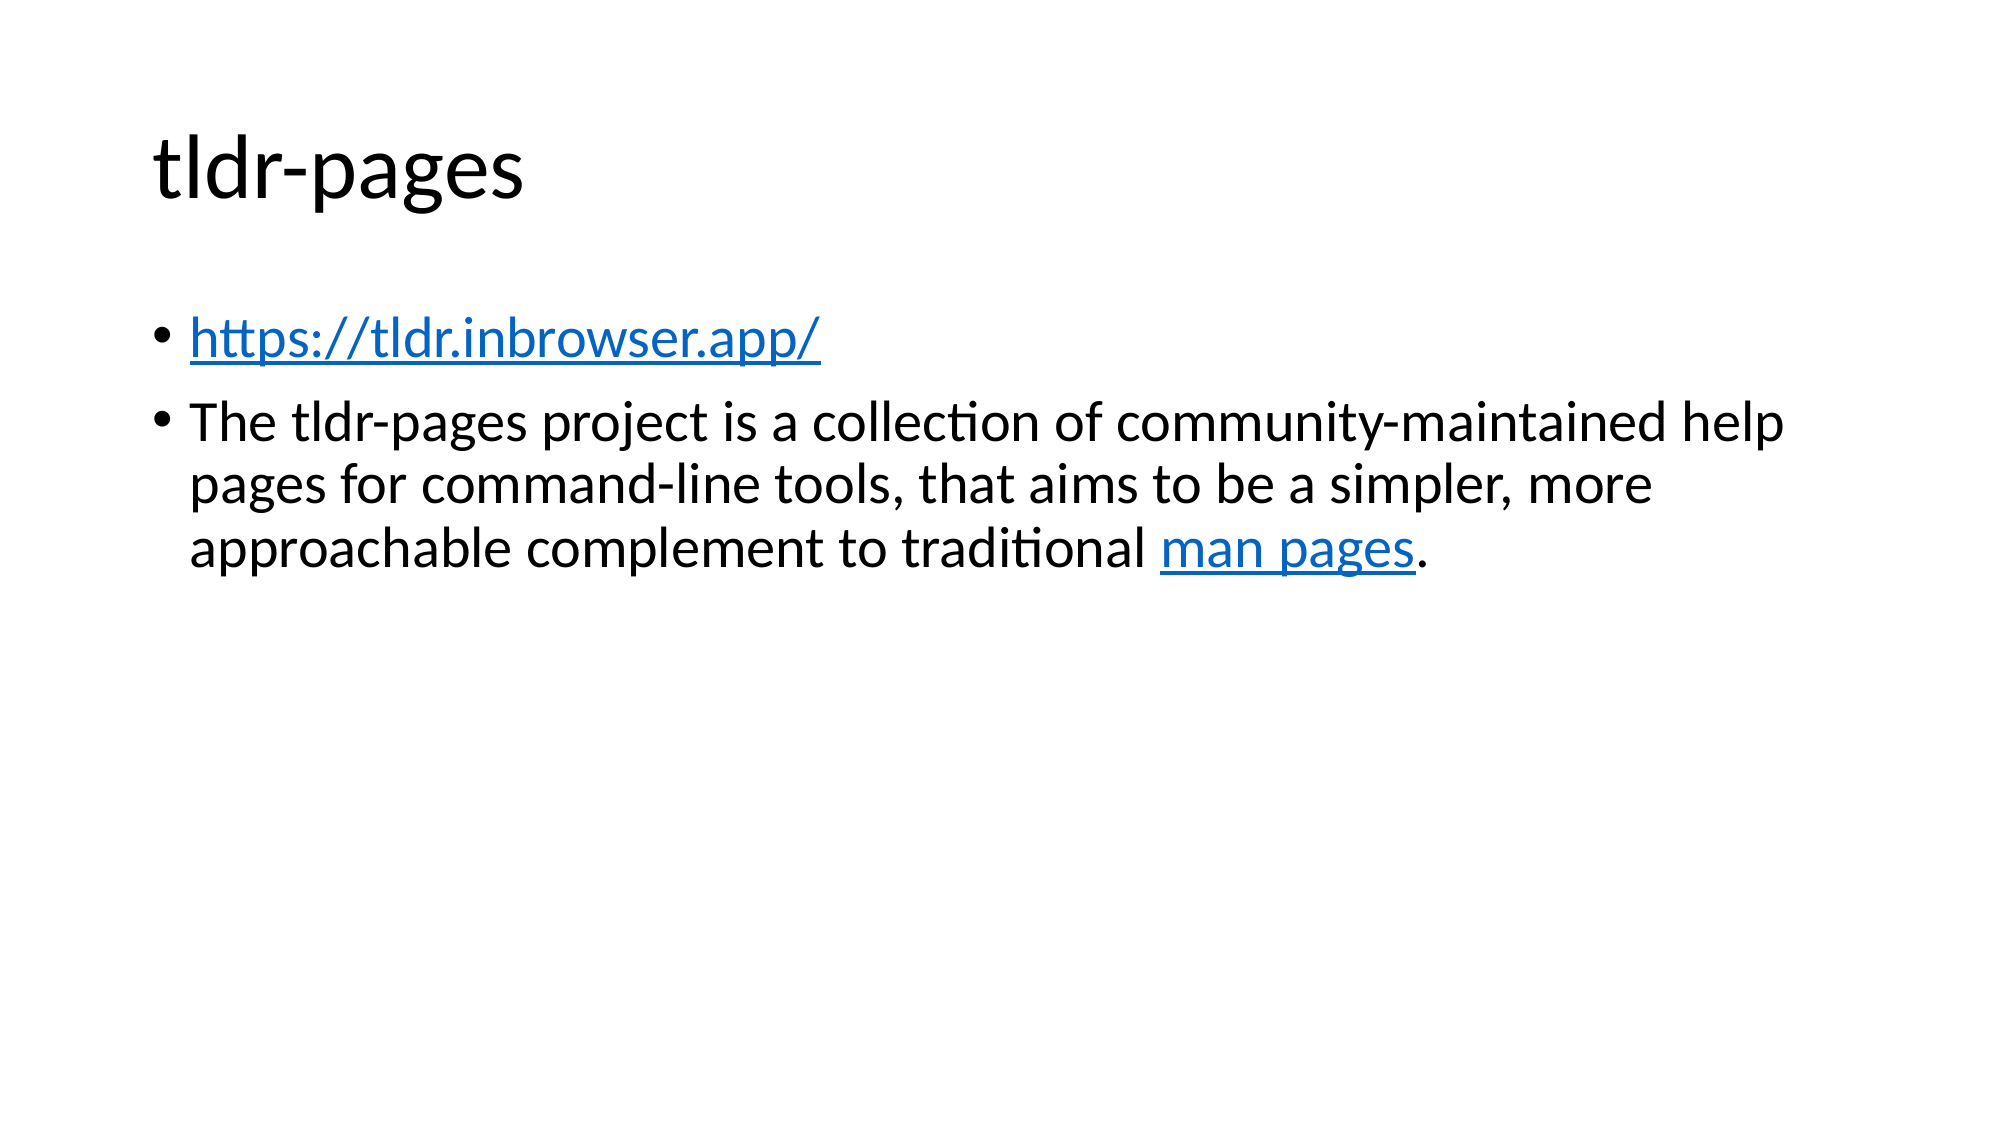

# tldr-pages
https://tldr.inbrowser.app/
The tldr-pages project is a collection of community-maintained help pages for command-line tools, that aims to be a simpler, more approachable complement to traditional man pages.